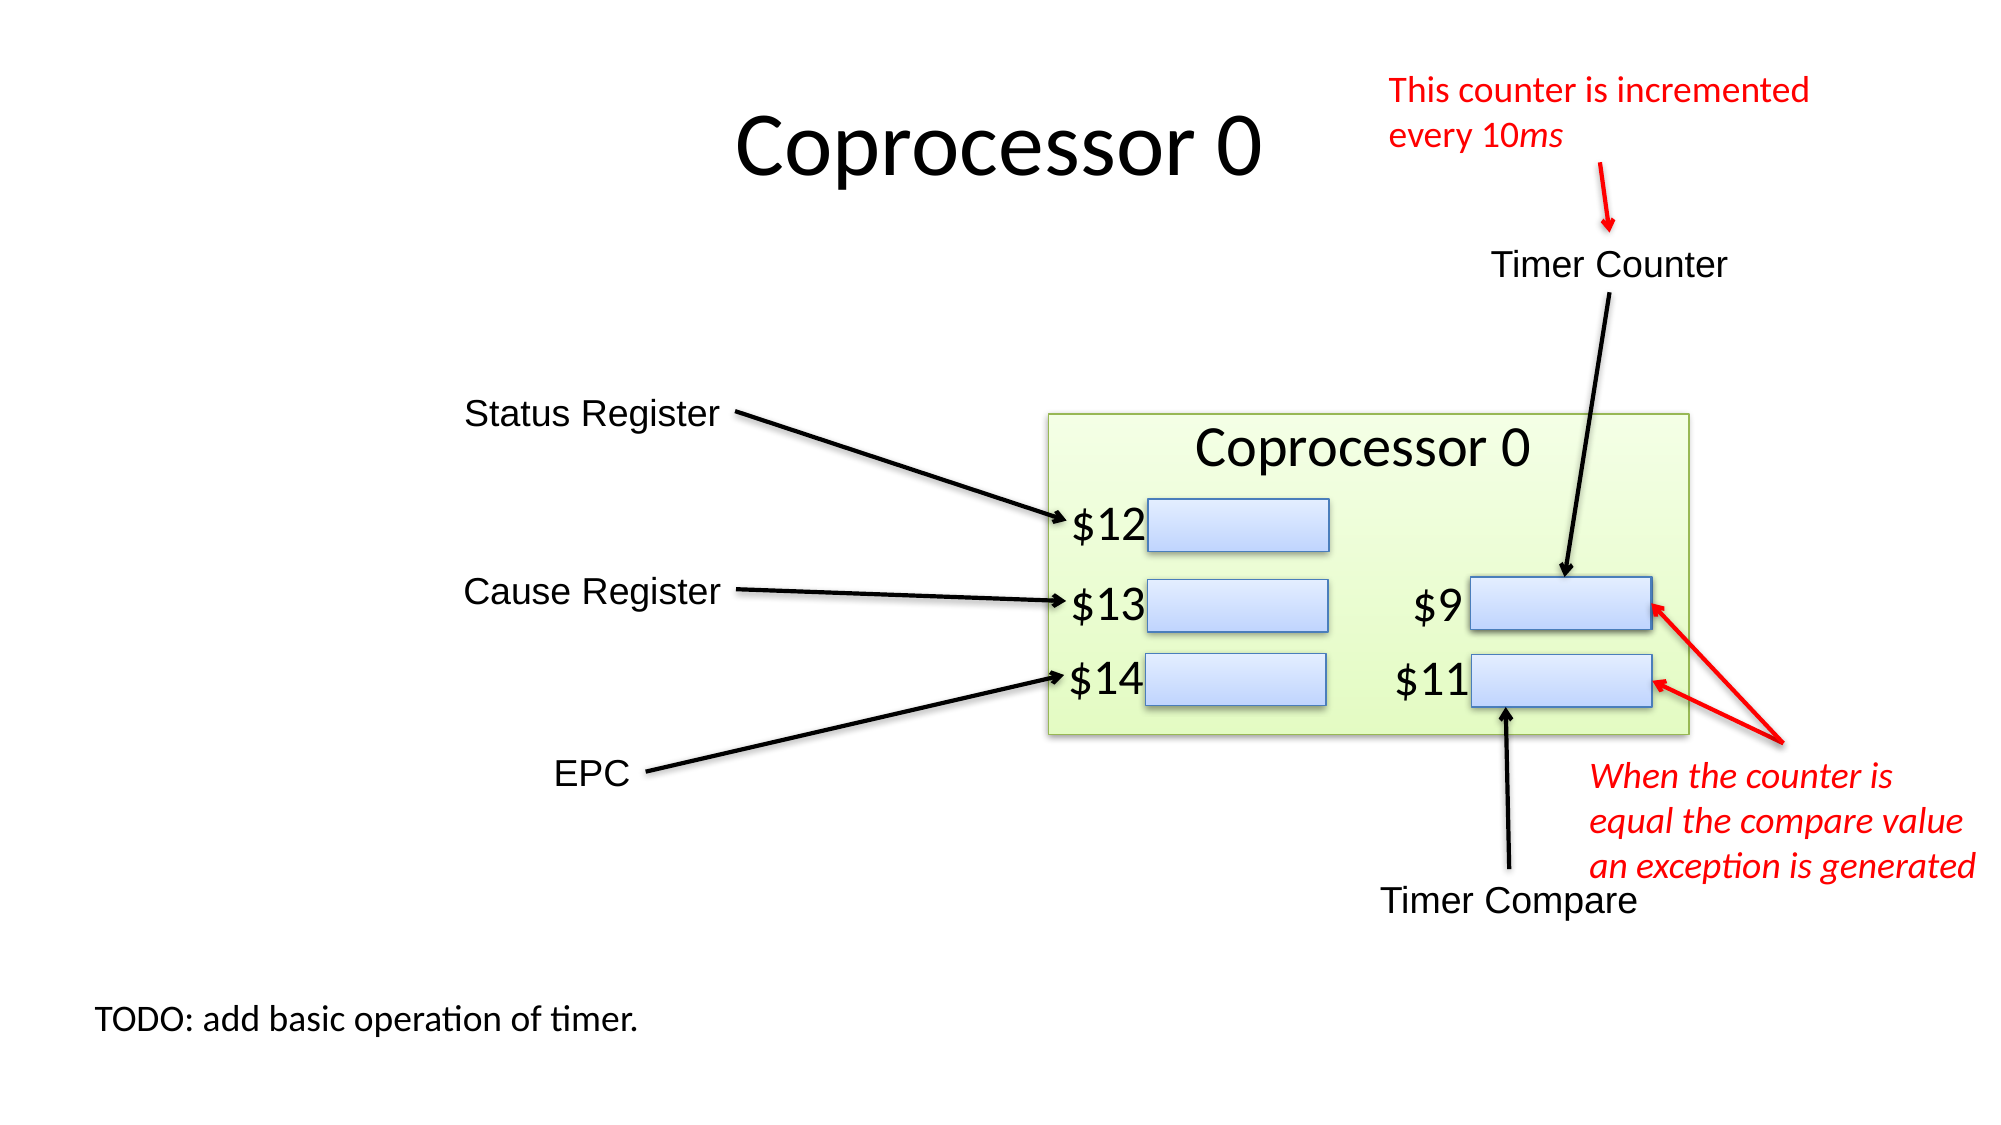

# Coprocessor 0
This counter is incremented
every 10ms
Timer Counter
Status Register
Coprocessor 0

$9

$11

$12

$13

$14

Cause Register
When the counter is
equal the compare value
an exception is generated
EPC
Timer Compare
TODO: add basic operation of timer.